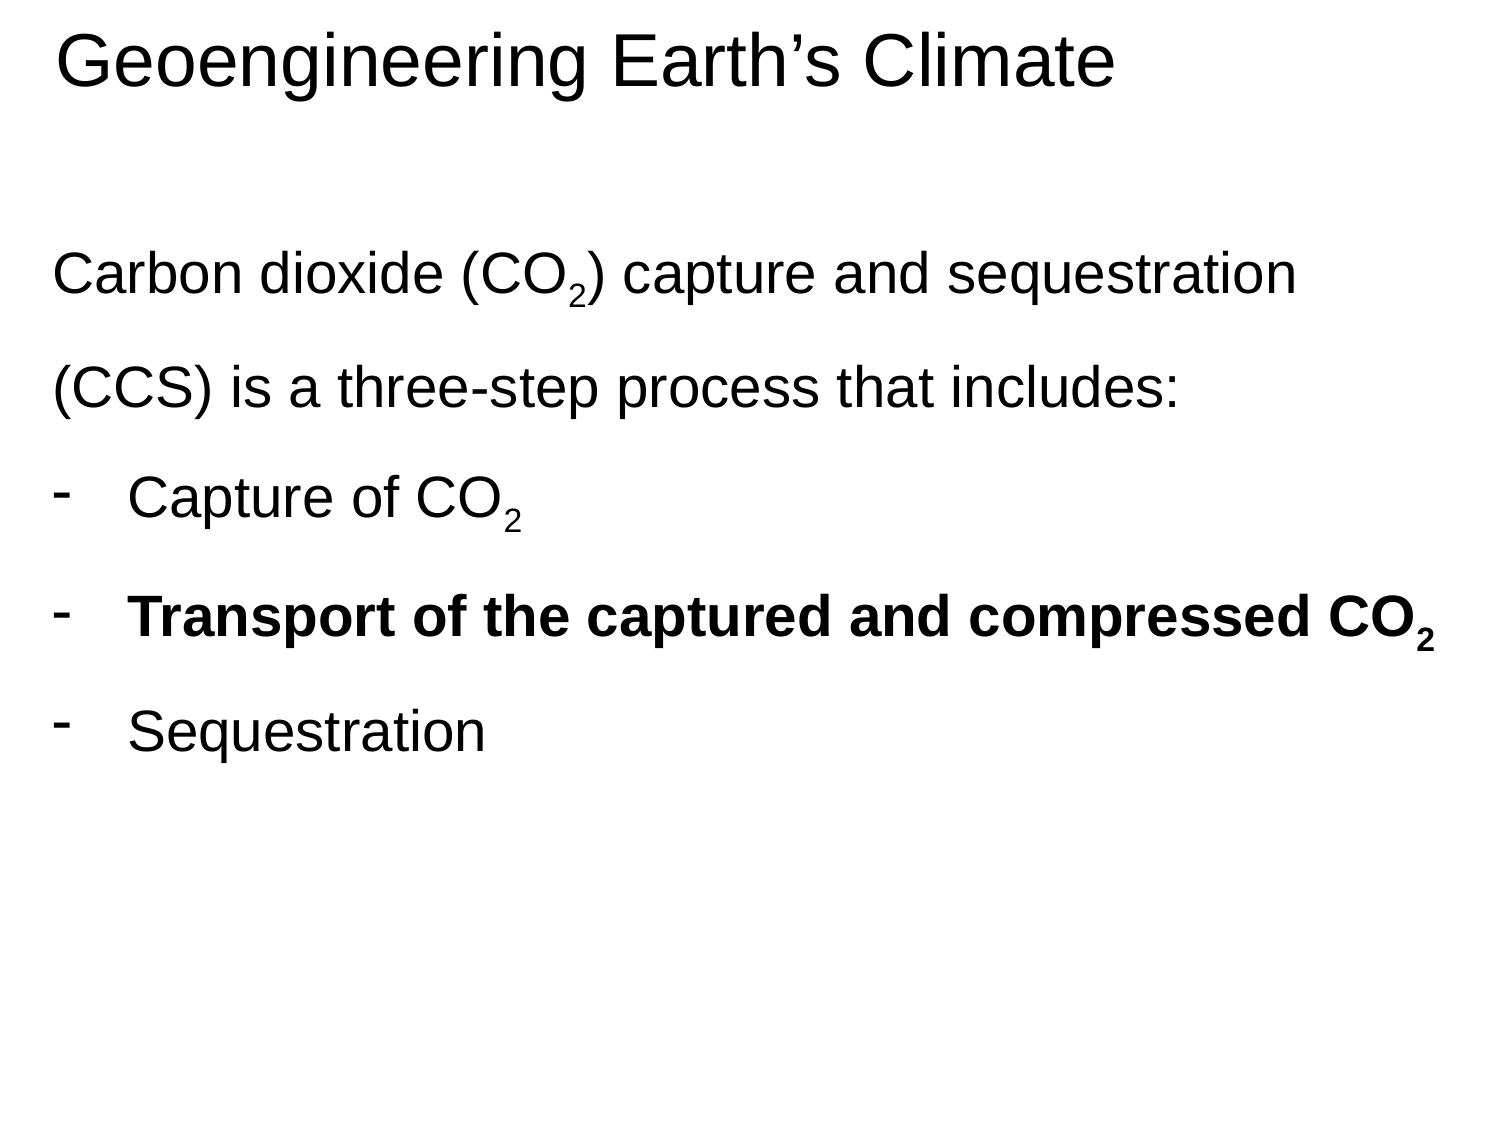

# Geoengineering Earth’s Climate
Carbon dioxide (CO2) capture and sequestration (CCS) is a three-step process that includes:
Capture of CO2
Transport of the captured and compressed CO2
Sequestration